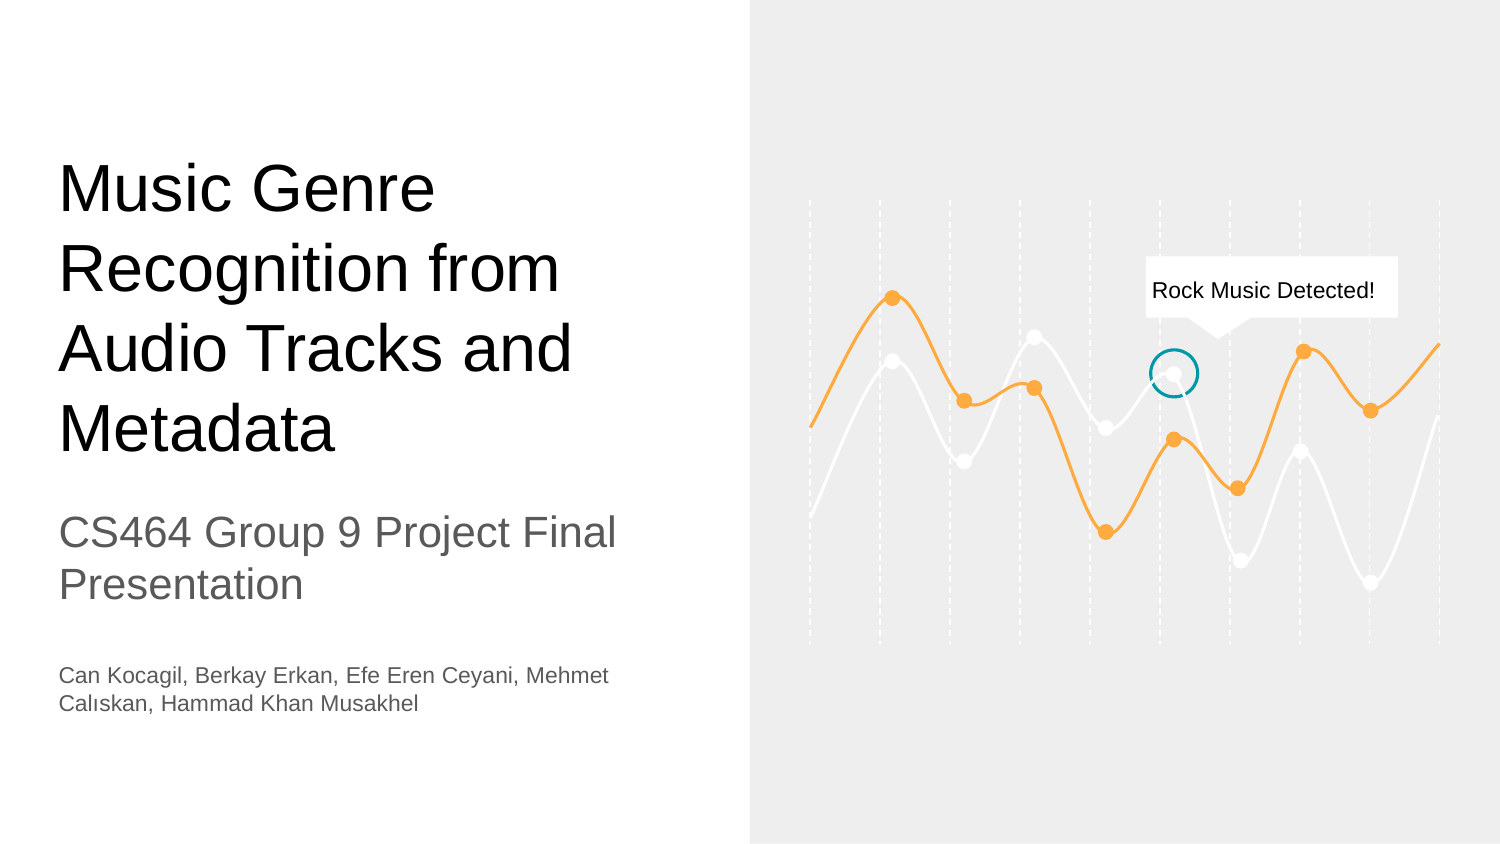

# Music Genre Recognition from Audio Tracks and Metadata

Rock Music Detected!

CS464 Group 9 Project Final Presentation

Can Kocagil, Berkay Erkan, Efe Eren Ceyani, Mehmet Calıskan, Hammad Khan Musakhel